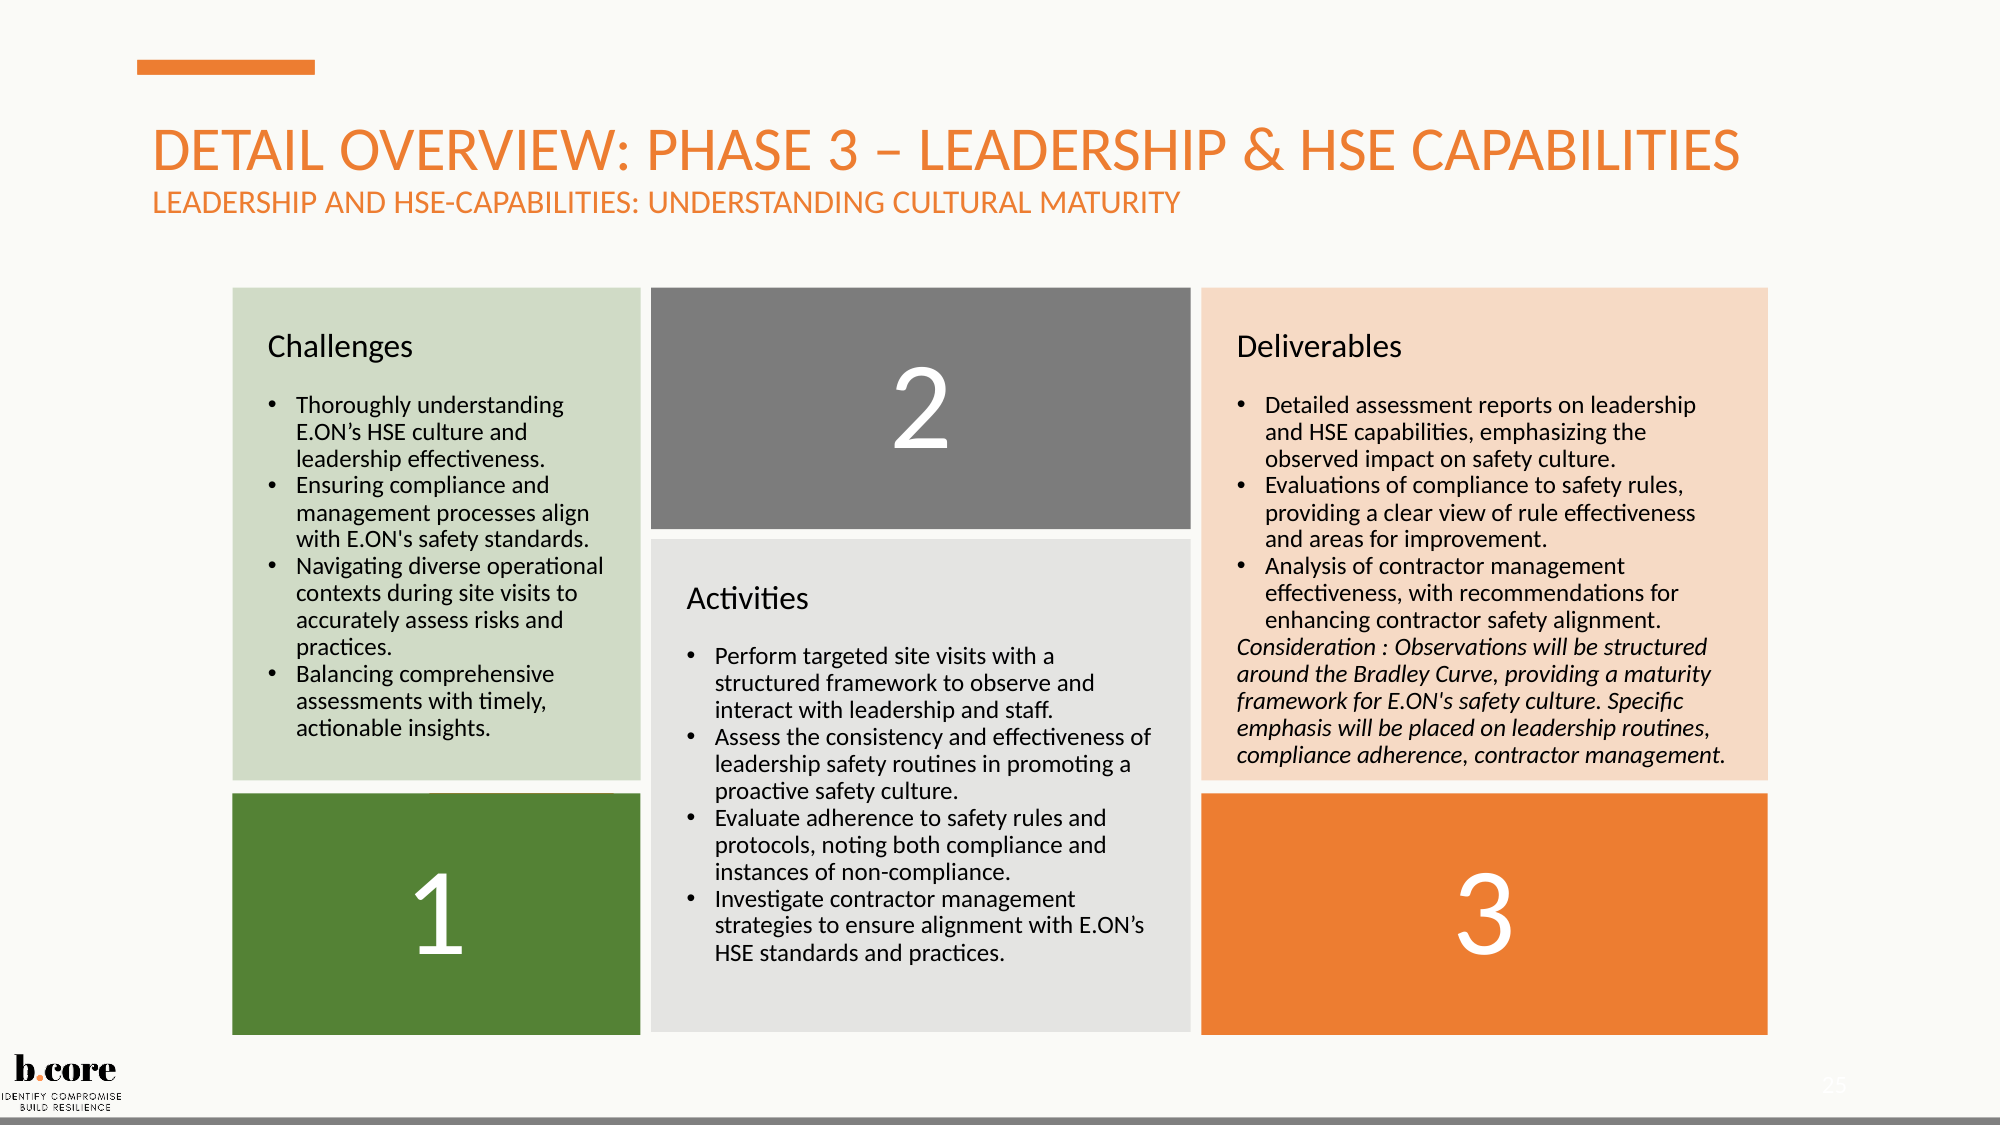

# Detail Overview: Phase 3 – Leadership & HSE Capabilities Leadership and HSE-Capabilities: Understanding cultural maturity
Challenges

Thoroughly understanding E.ON’s HSE culture and leadership effectiveness.
Ensuring compliance and management processes align with E.ON's safety standards.
Navigating diverse operational contexts during site visits to accurately assess risks and practices.
Balancing comprehensive assessments with timely, actionable insights.
1
2
Activities

Perform targeted site visits with a structured framework to observe and interact with leadership and staff.
Assess the consistency and effectiveness of leadership safety routines in promoting a proactive safety culture.
Evaluate adherence to safety rules and protocols, noting both compliance and instances of non-compliance.
Investigate contractor management strategies to ensure alignment with E.ON’s HSE standards and practices.
Deliverables

Detailed assessment reports on leadership and HSE capabilities, emphasizing the observed impact on safety culture.
Evaluations of compliance to safety rules, providing a clear view of rule effectiveness and areas for improvement.
Analysis of contractor management effectiveness, with recommendations for enhancing contractor safety alignment.
Consideration : Observations will be structured around the Bradley Curve, providing a maturity framework for E.ON's safety culture. Specific emphasis will be placed on leadership routines, compliance adherence, contractor management.
3

25